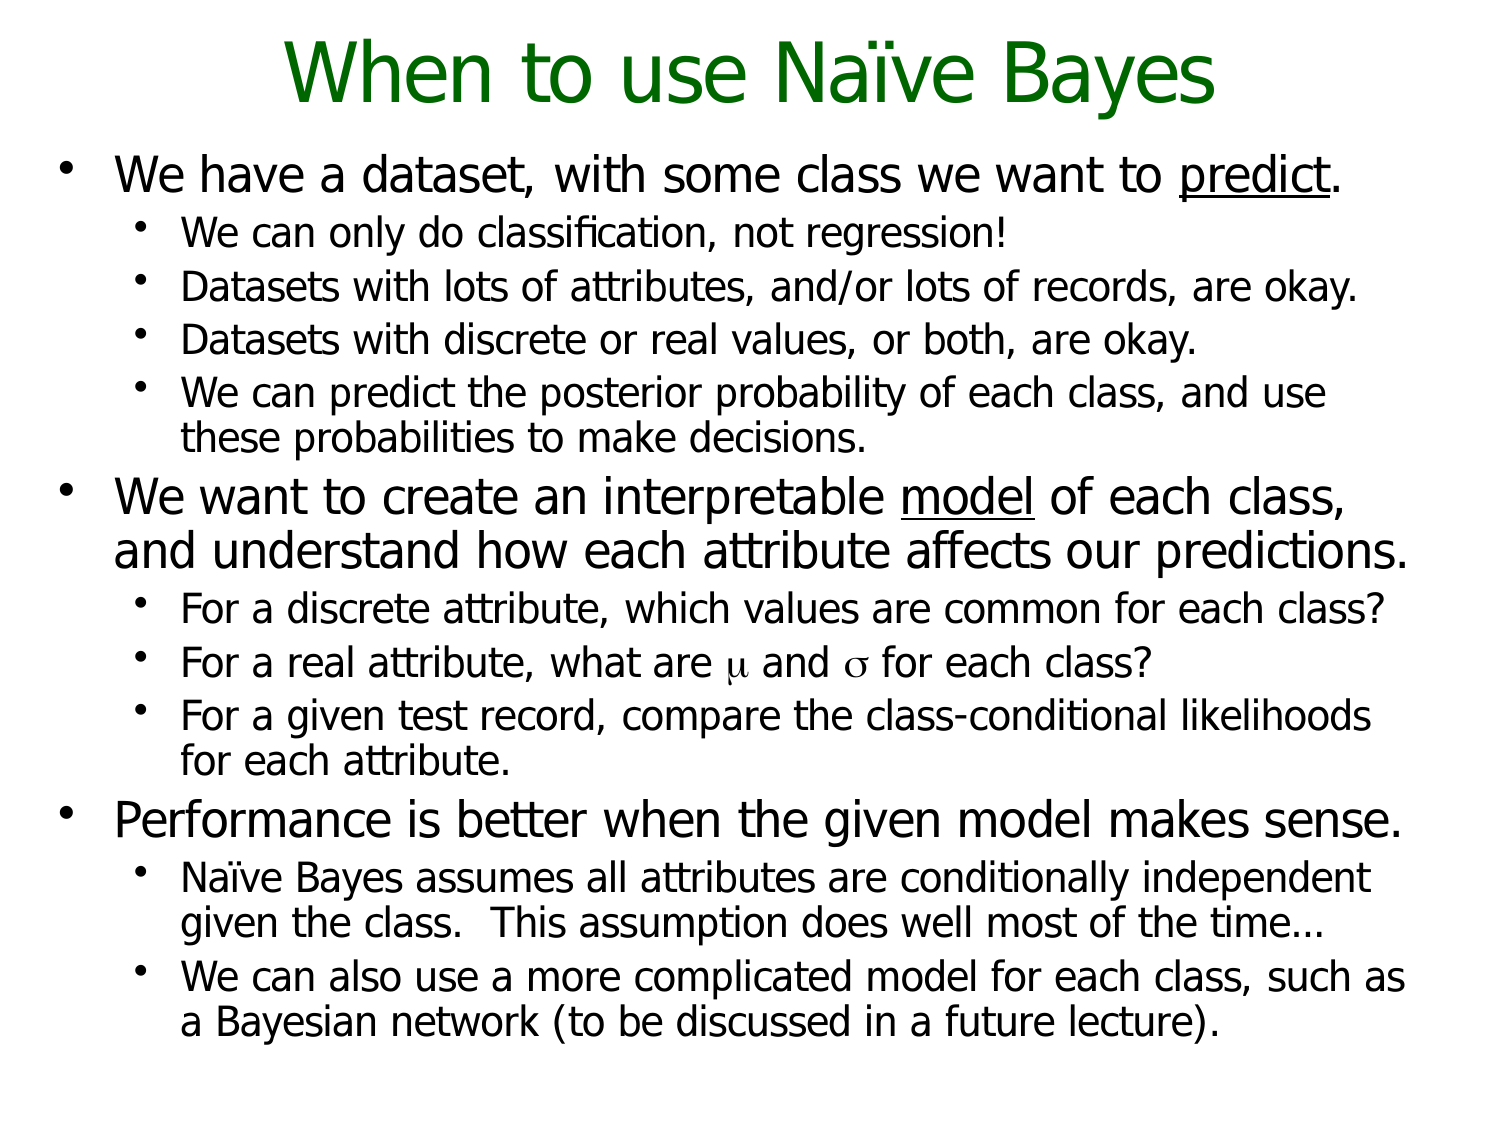

# When to use Naïve Bayes
We have a dataset, with some class we want to predict.
We can only do classification, not regression!
Datasets with lots of attributes, and/or lots of records, are okay.
Datasets with discrete or real values, or both, are okay.
We can predict the posterior probability of each class, and use these probabilities to make decisions.
We want to create an interpretable model of each class, and understand how each attribute affects our predictions.
For a discrete attribute, which values are common for each class?
For a real attribute, what are μ and σ for each class?
For a given test record, compare the class-conditional likelihoods for each attribute.
Performance is better when the given model makes sense.
Naïve Bayes assumes all attributes are conditionally independent given the class.  This assumption does well most of the time…
We can also use a more complicated model for each class, such as a Bayesian network (to be discussed in a future lecture).